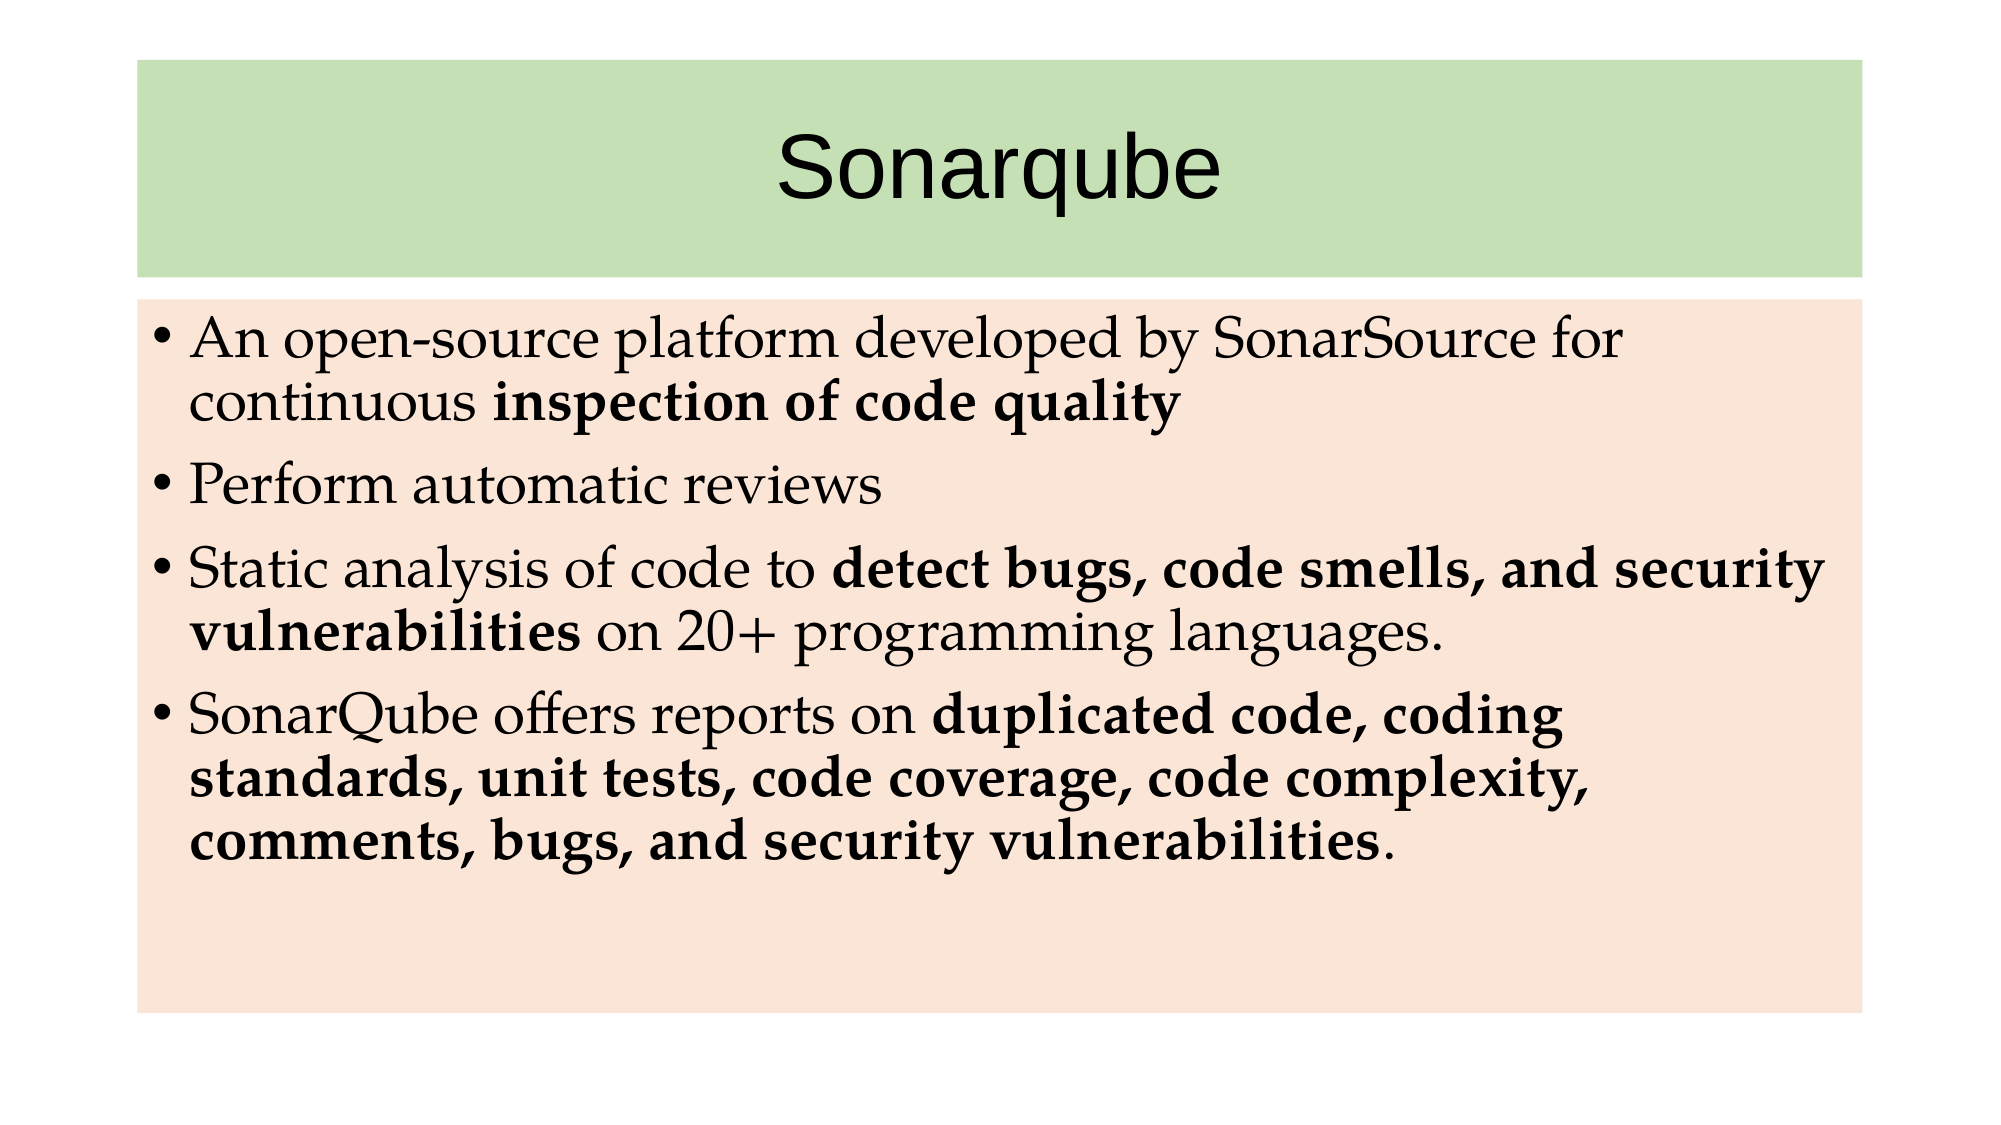

# Sonarqube
An open-source platform developed by SonarSource for continuous inspection of code quality
Perform automatic reviews
Static analysis of code to detect bugs, code smells, and security vulnerabilities on 20+ programming languages.
SonarQube offers reports on duplicated code, coding standards, unit tests, code coverage, code complexity, comments, bugs, and security vulnerabilities.